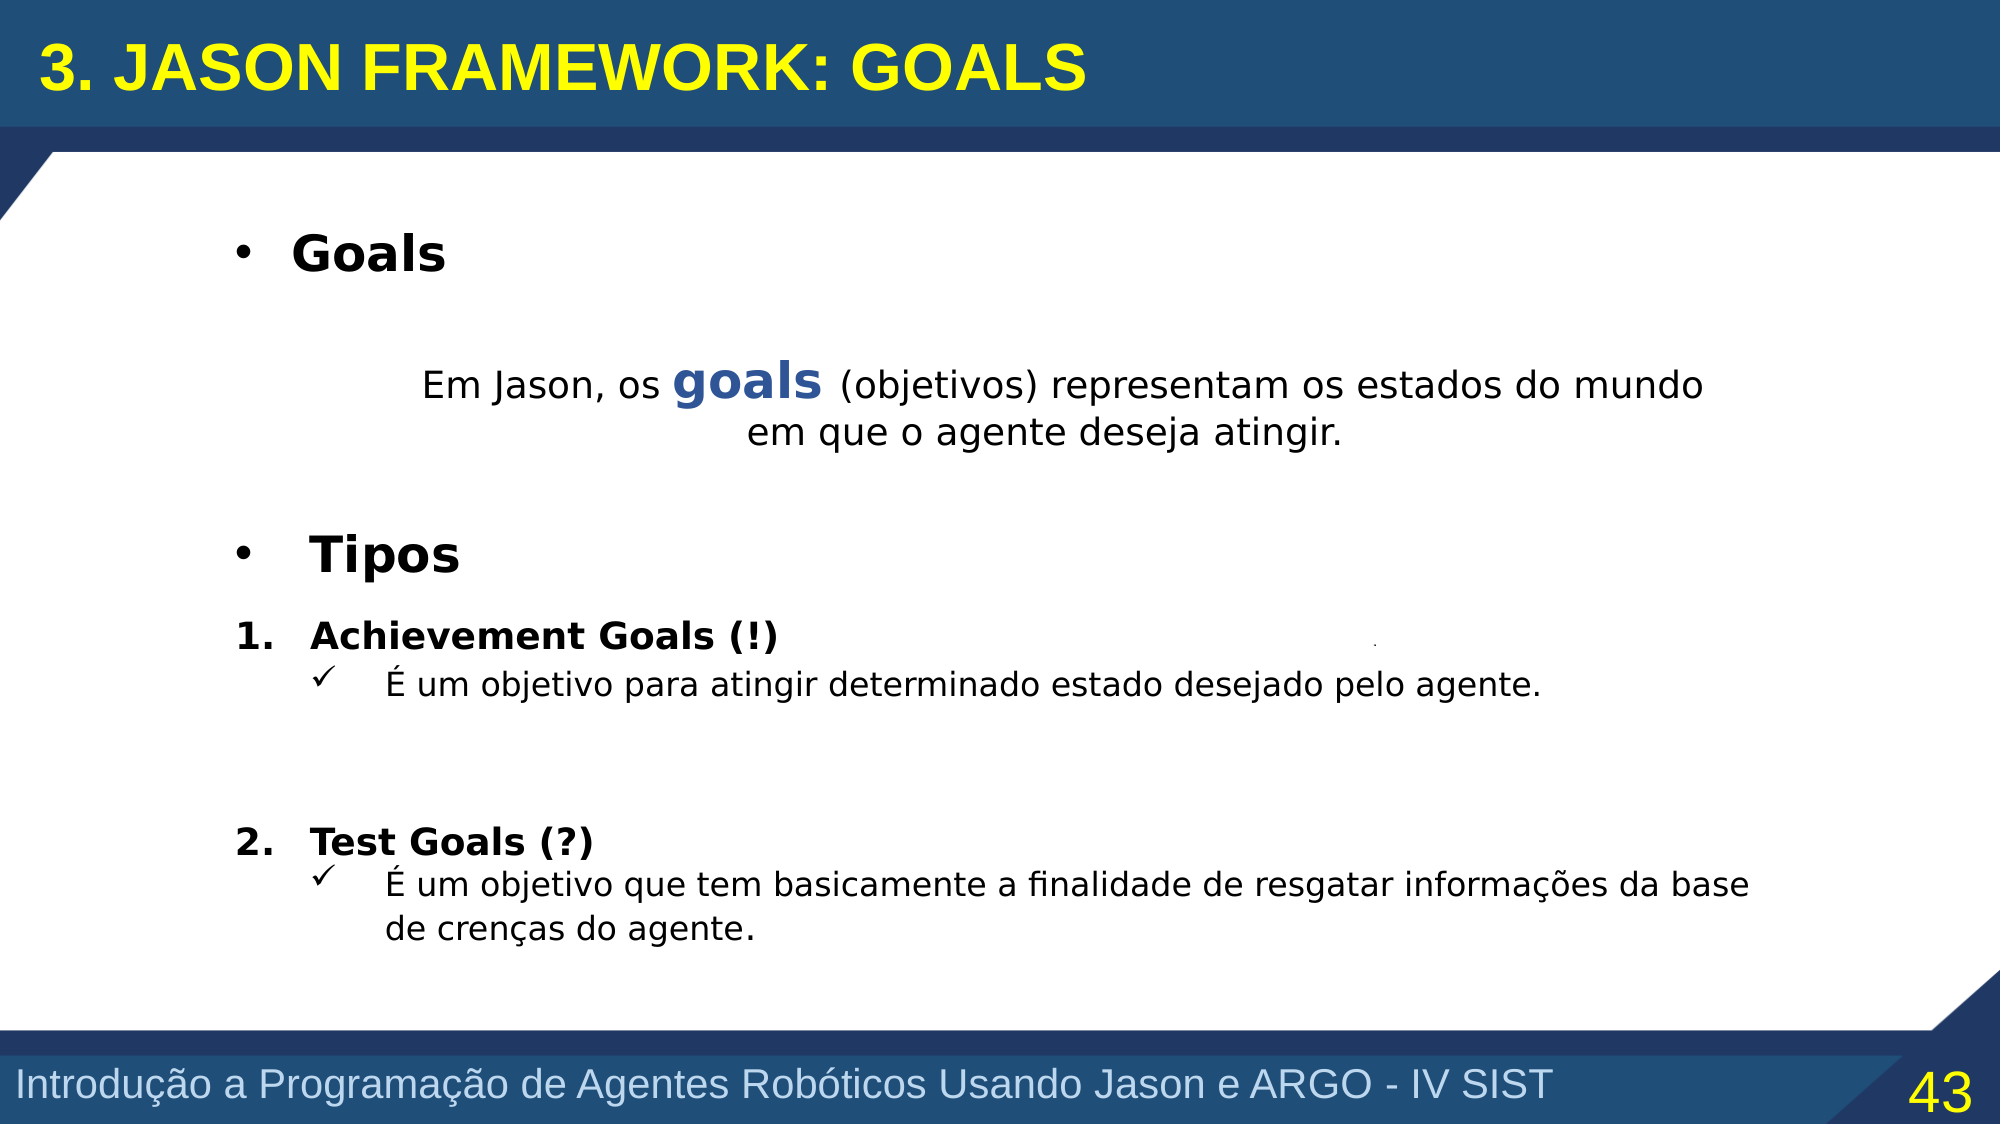

3. JASON FRAMEWORK: GOALS
Goals
Em Jason, os goals (objetivos) representam os estados do mundo em que o agente deseja atingir.
Tipos
Achievement Goals (!)
É um objetivo para atingir determinado estado desejado pelo agente.

Test Goals (?)
É um objetivo que tem basicamente a finalidade de resgatar informações da base de crenças do agente.